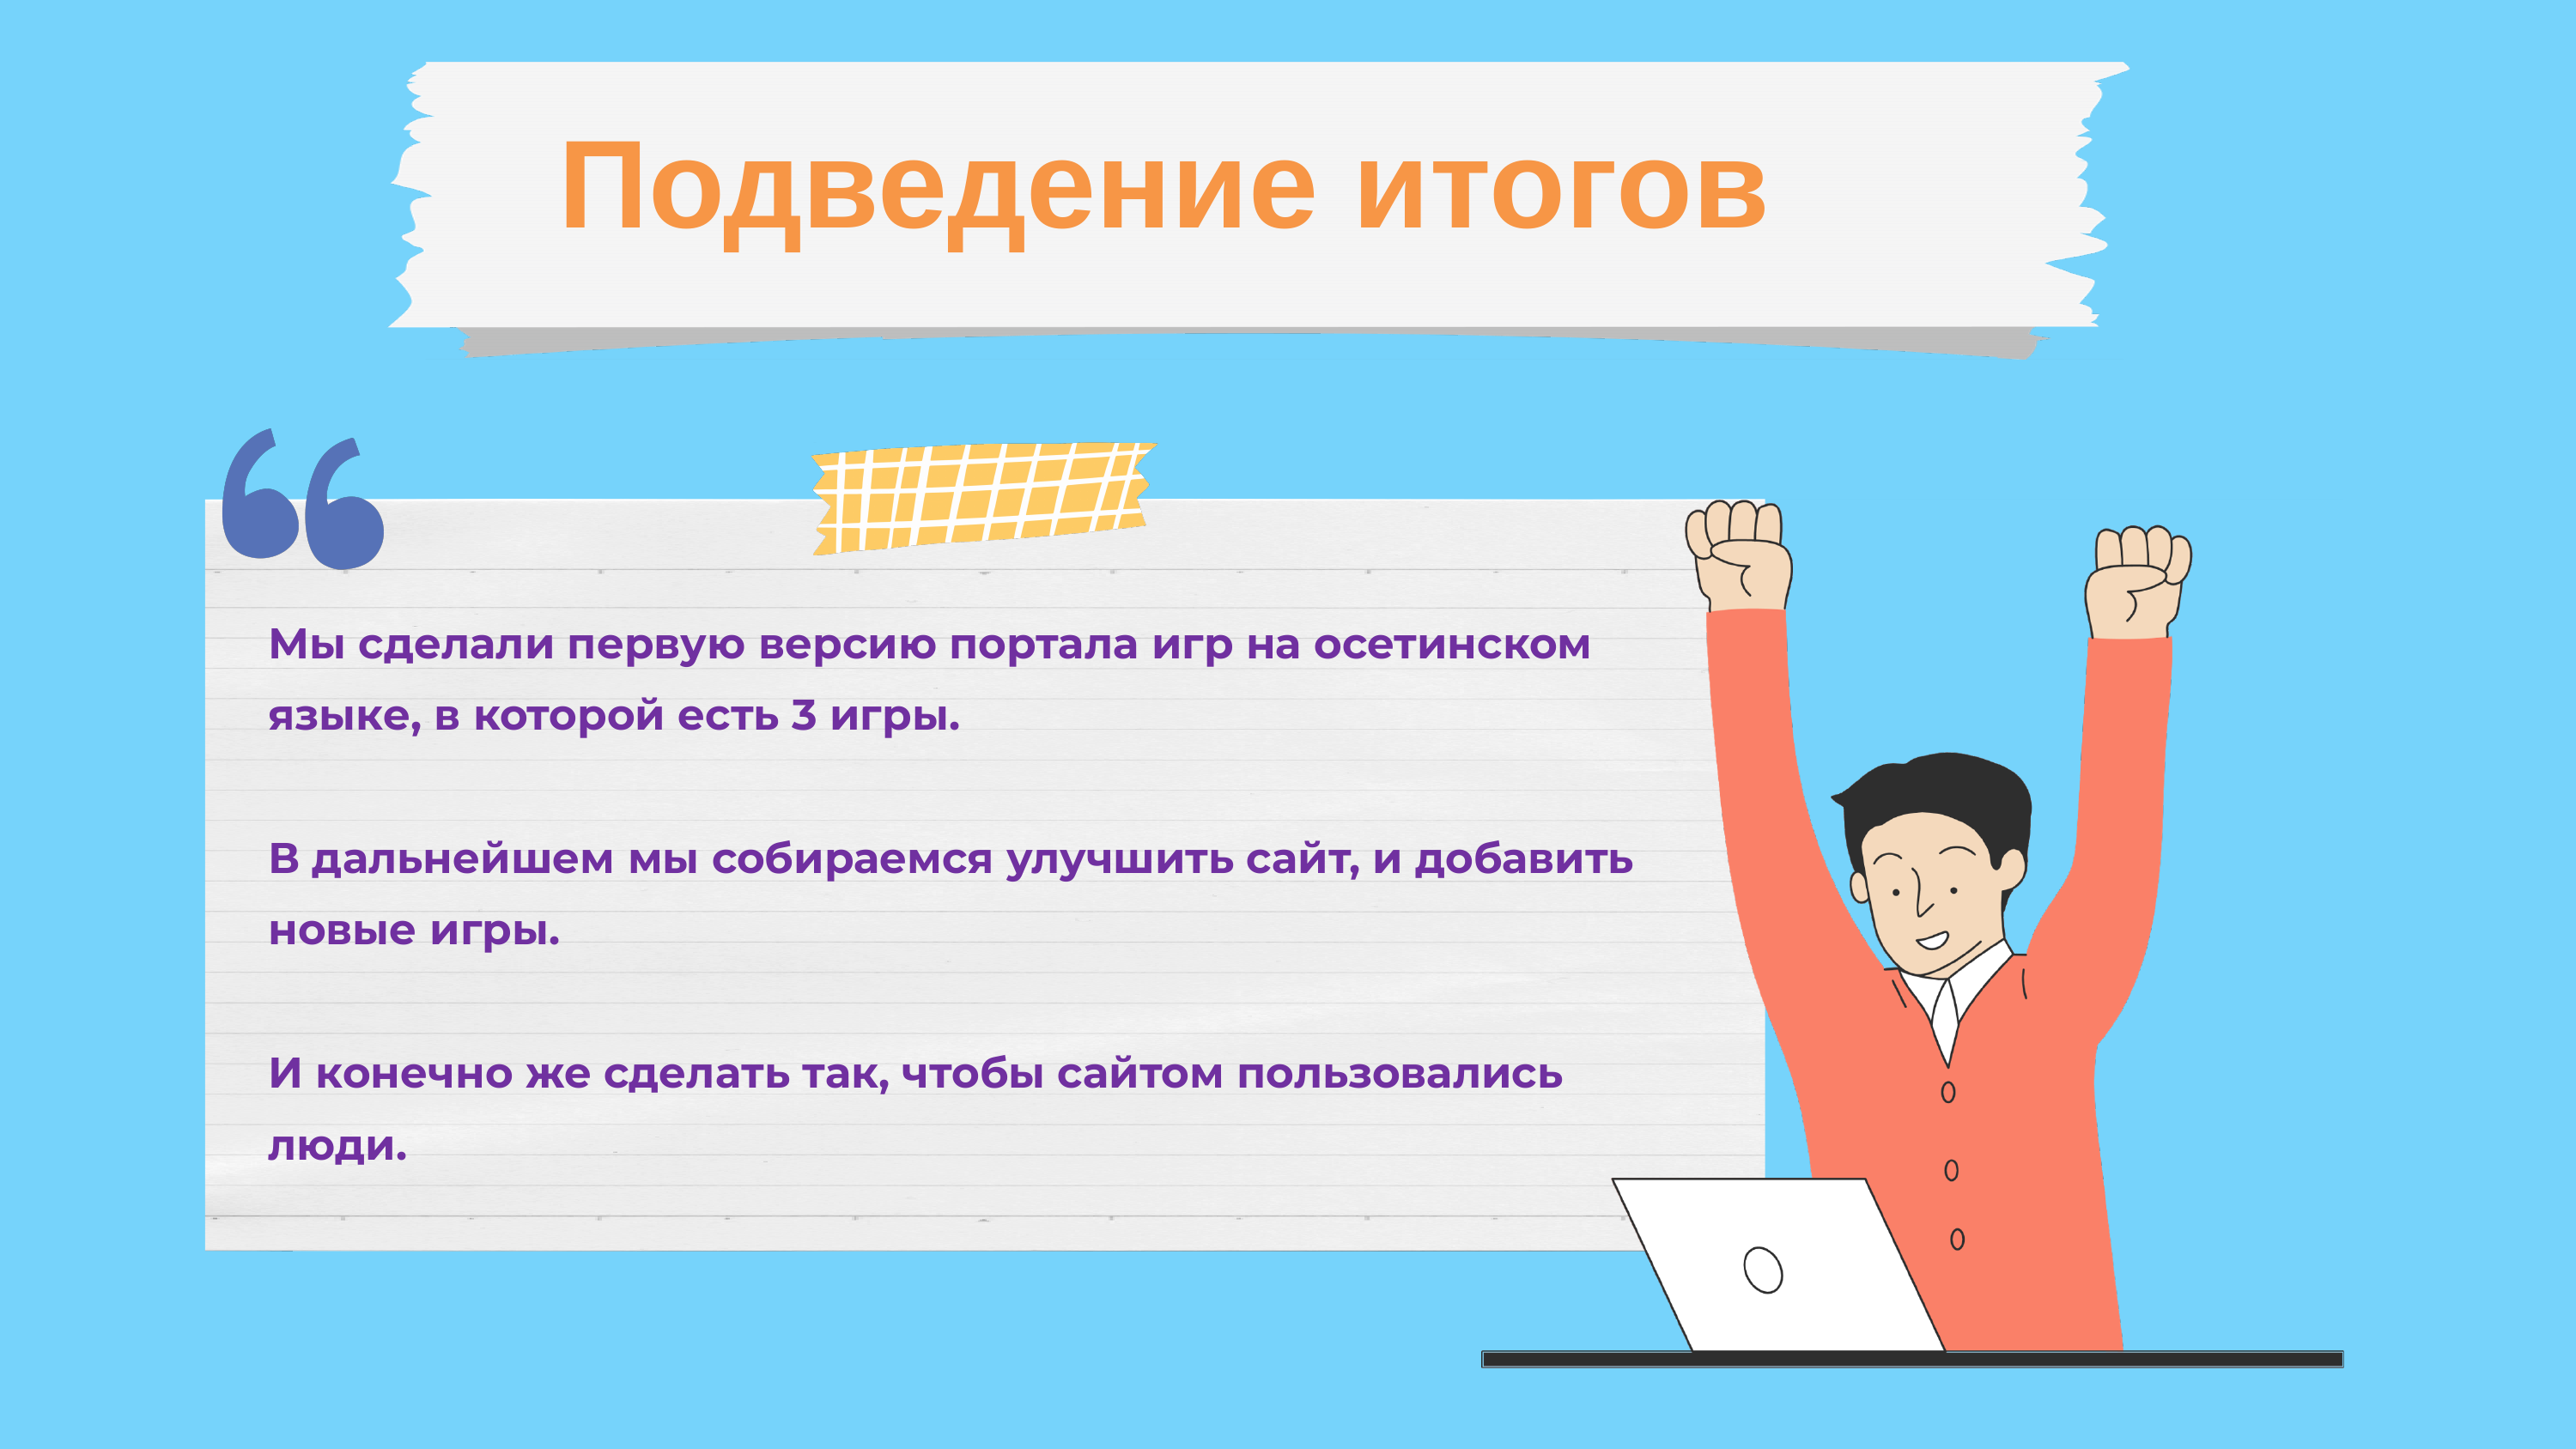

Подведение итогов

Мы сделали первую версию портала игр на осетинском языке, в которой есть 3 игры.

В дальнейшем мы собираемся улучшить сайт, и добавить новые игры.

И конечно же сделать так, чтобы сайтом пользовались люди.